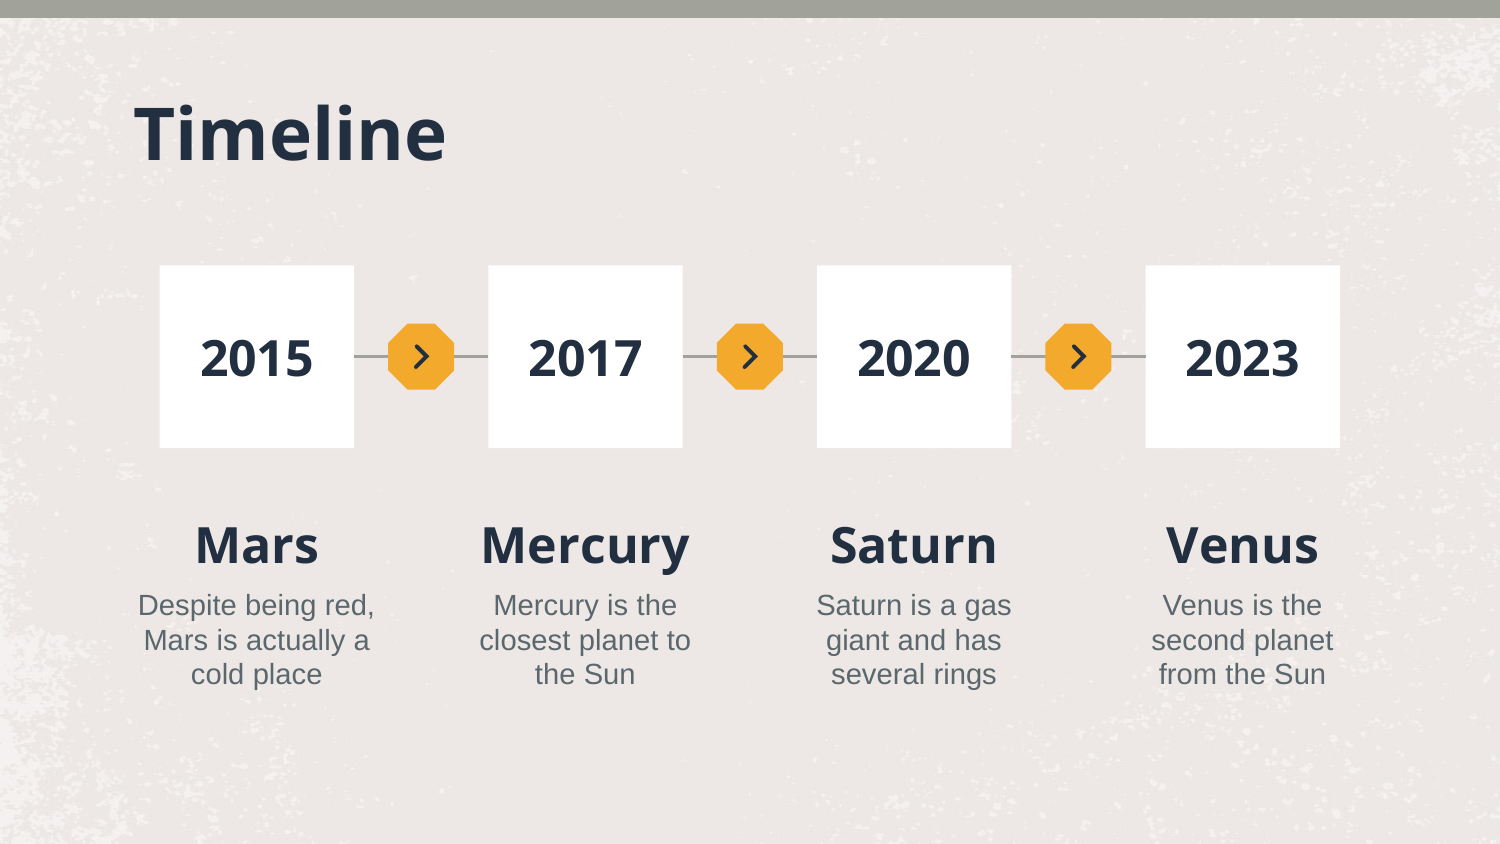

# Timeline

2015
2017
2020
2023
Mars
Mercury
Saturn
Venus
Despite being red, Mars is actually a cold place
Mercury is the closest planet to the Sun
Saturn is a gas giant and has several rings
Venus is the second planet from the Sun